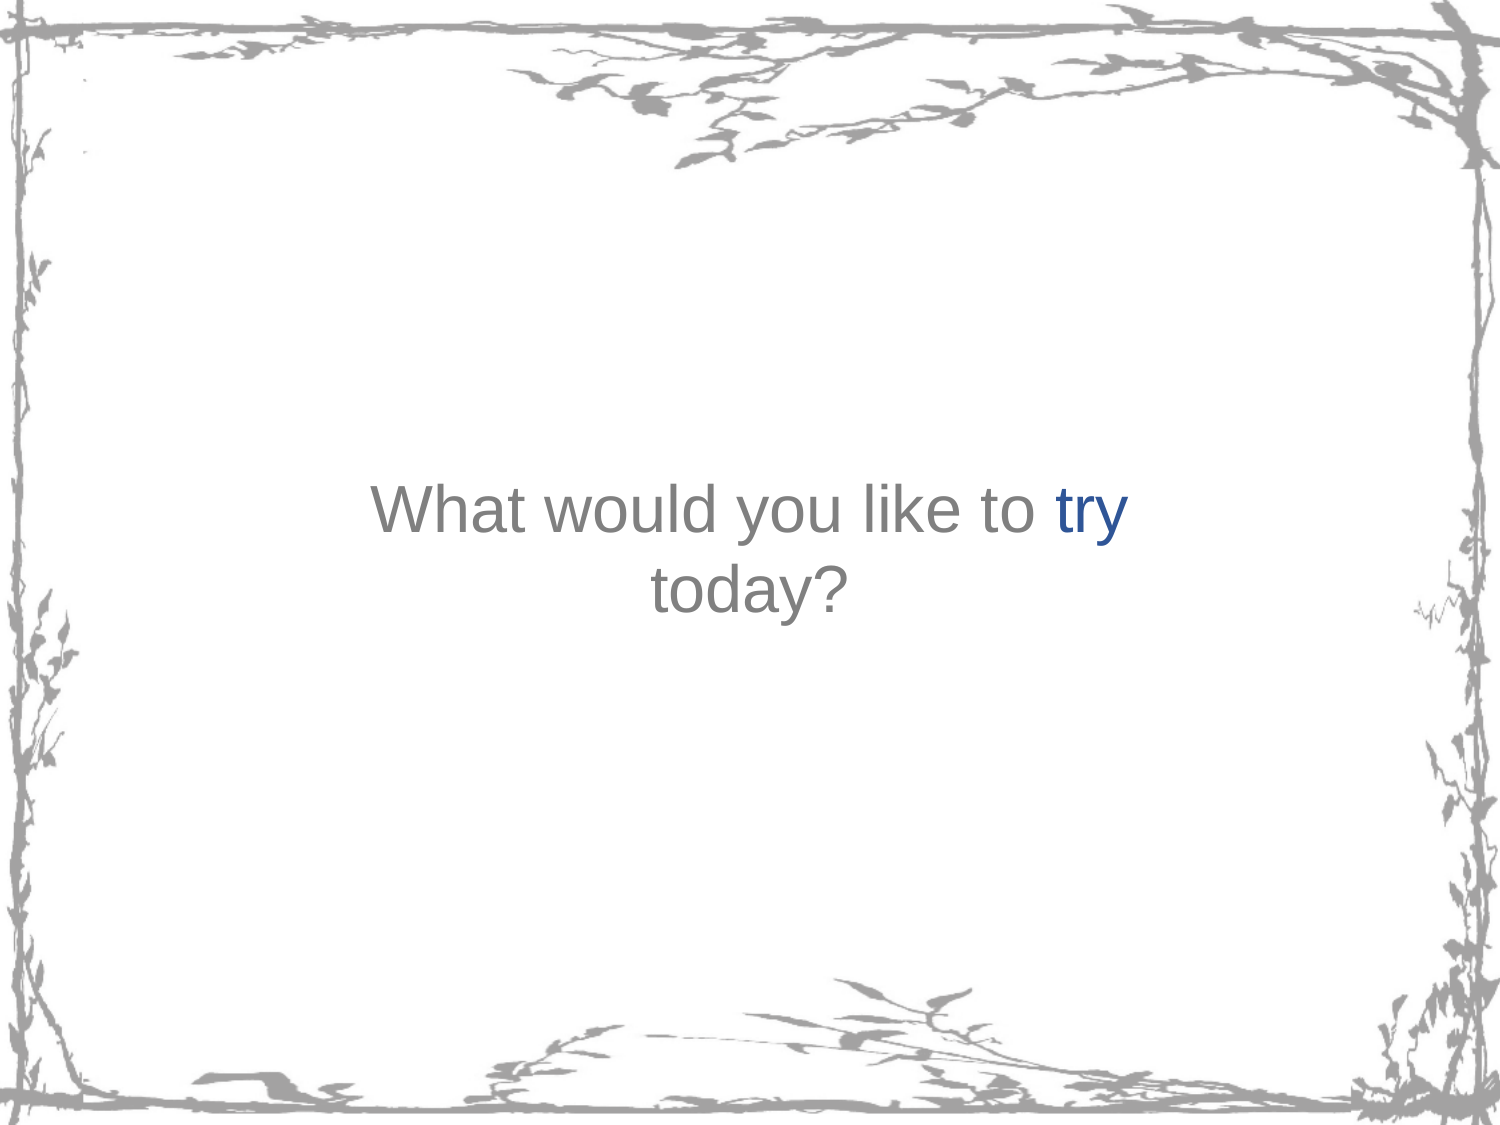

What would you like to try today?